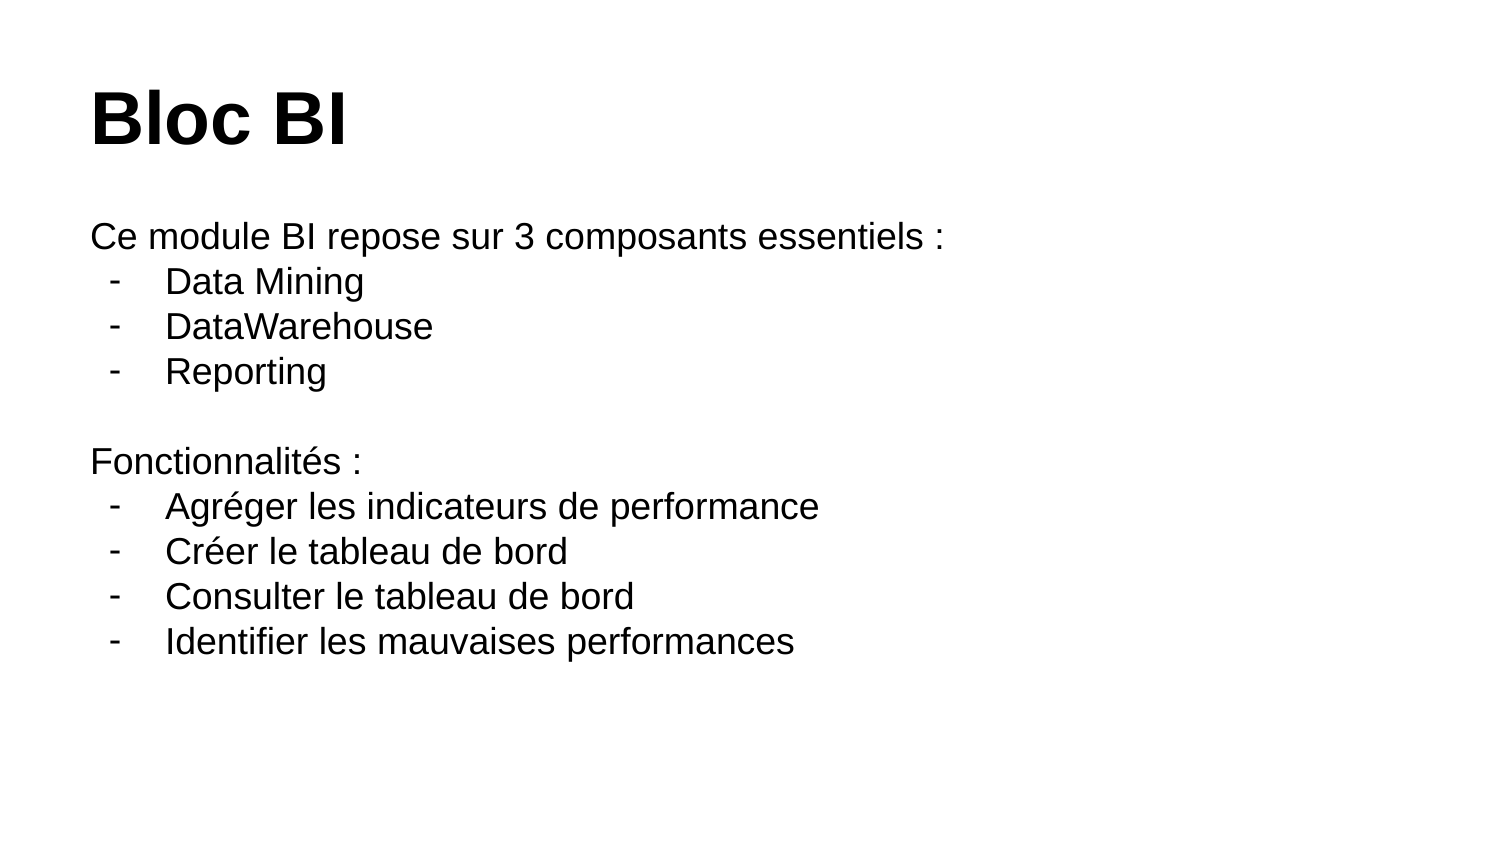

# Bloc BI
Ce module BI repose sur 3 composants essentiels :
Data Mining
DataWarehouse
Reporting

Fonctionnalités :
Agréger les indicateurs de performance
Créer le tableau de bord
Consulter le tableau de bord
Identifier les mauvaises performances